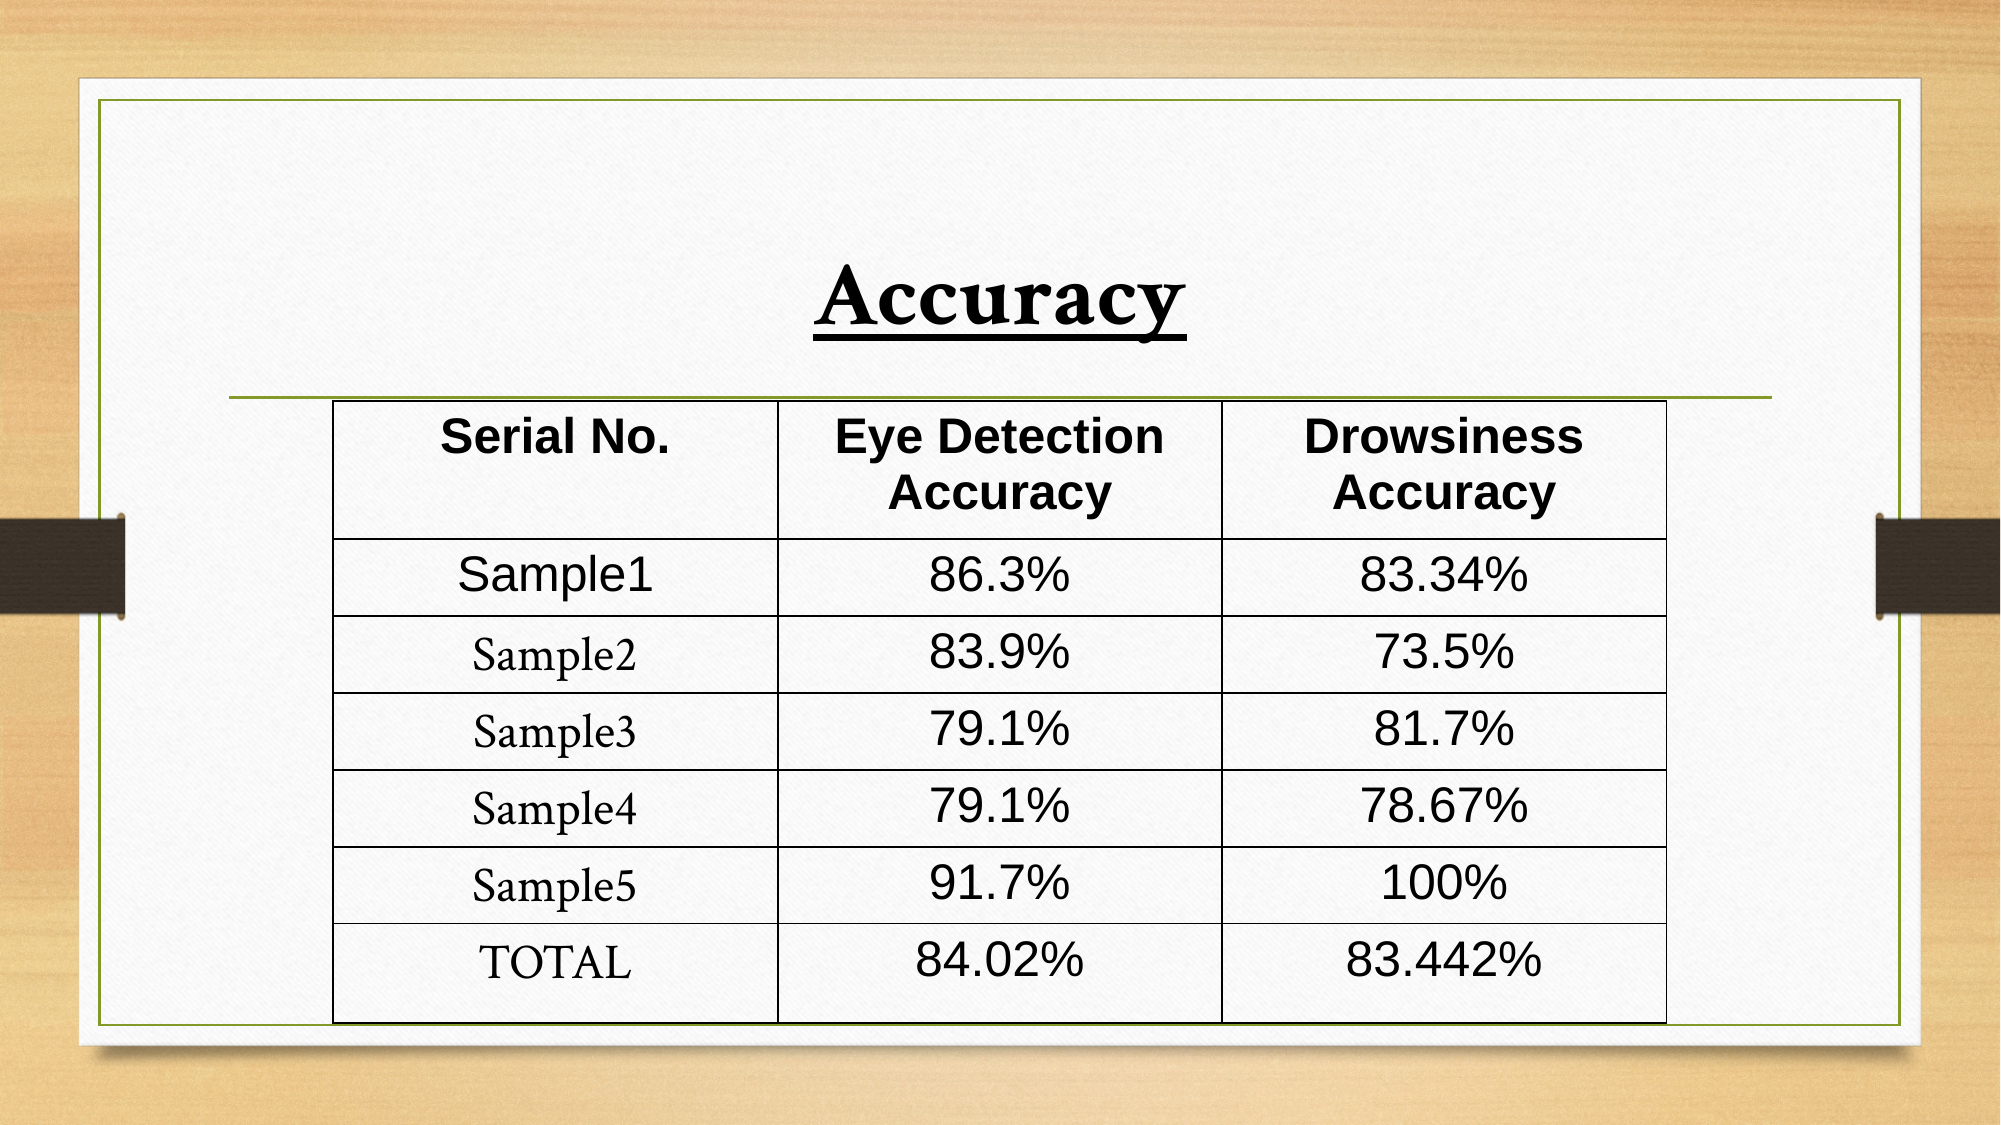

Accuracy
| Serial No. | Eye Detection Accuracy | Drowsiness Accuracy |
| --- | --- | --- |
| Sample1 | 86.3% | 83.34% |
| Sample2 | 83.9% | 73.5% |
| Sample3 | 79.1% | 81.7% |
| Sample4 | 79.1% | 78.67% |
| Sample5 | 91.7% | 100% |
| TOTAL | 84.02% | 83.442% |